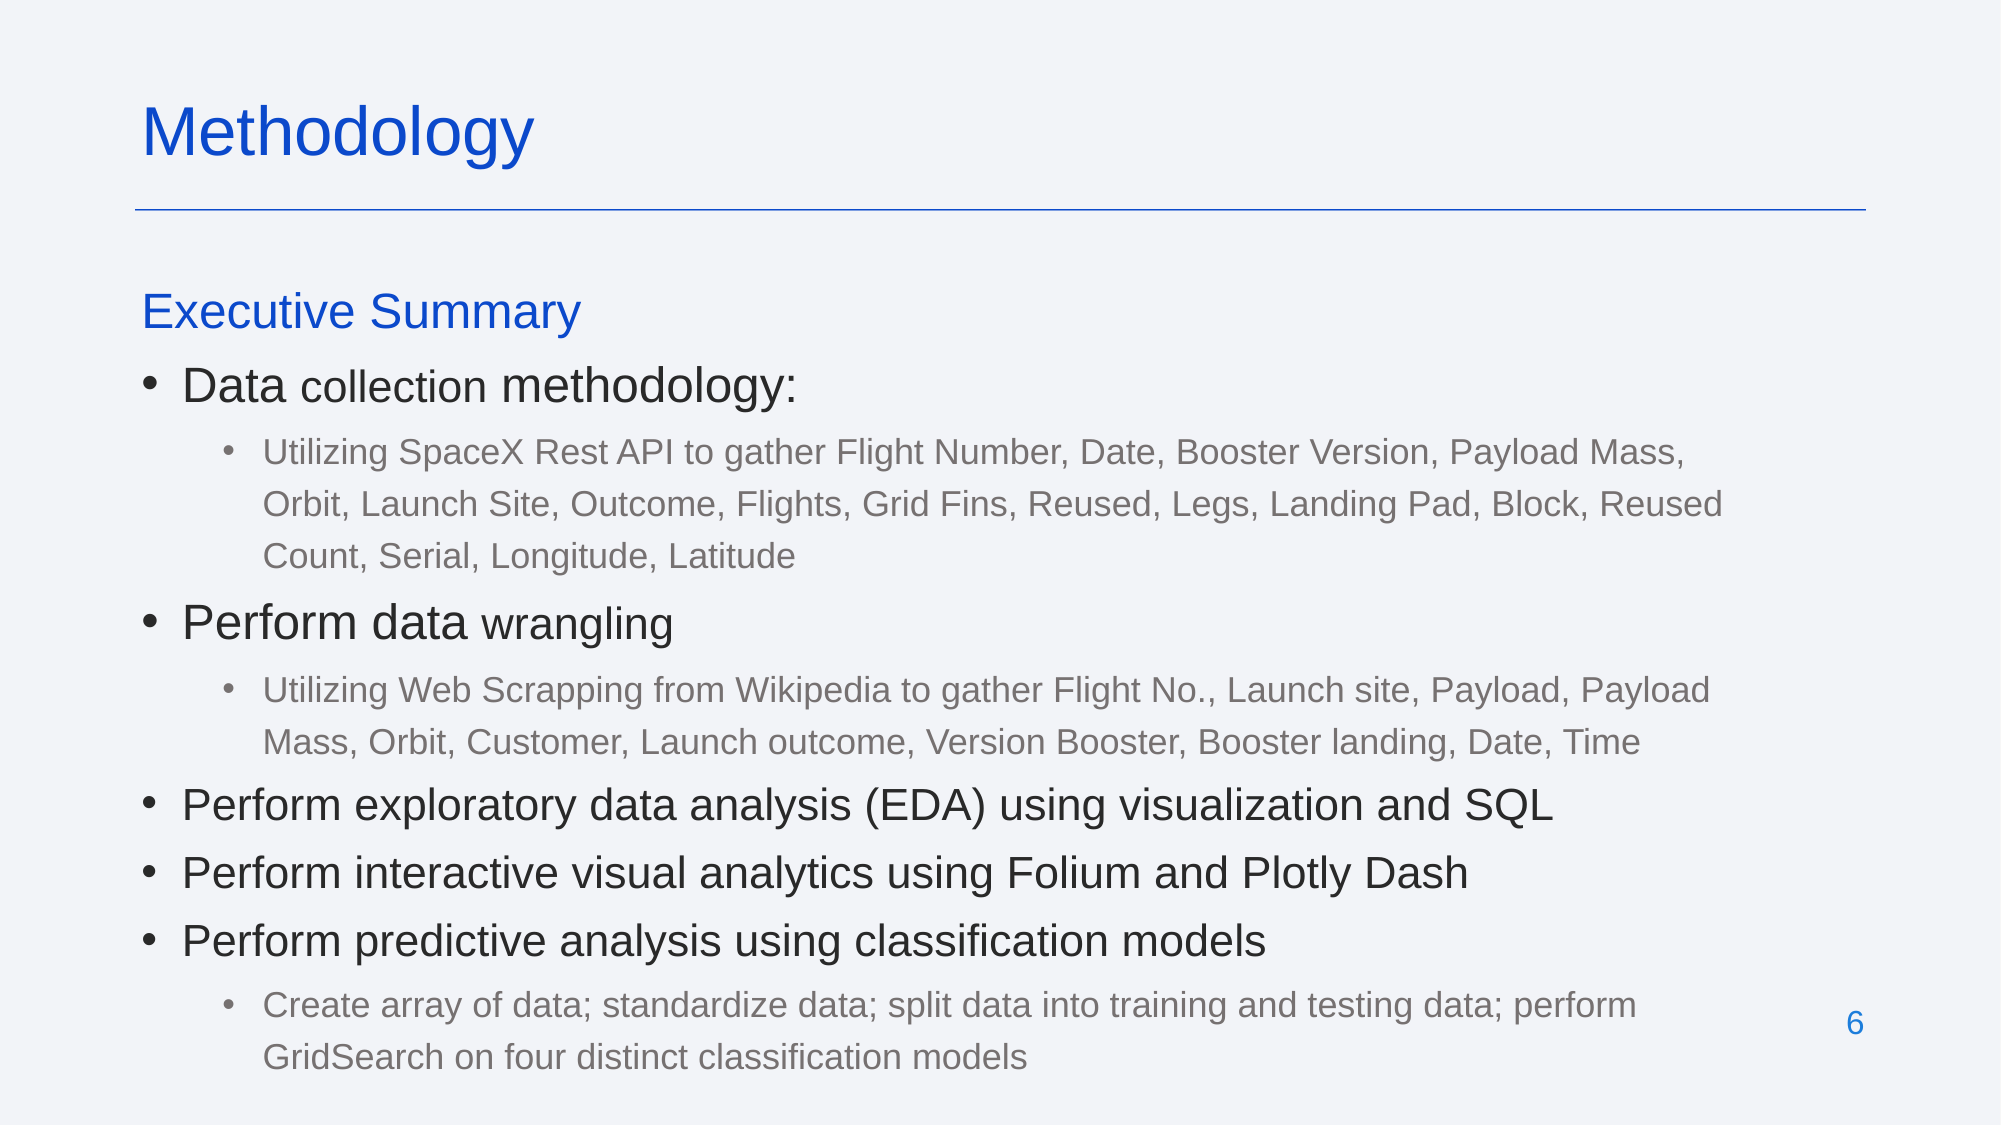

Methodology
Executive Summary
Data collection methodology:
Utilizing SpaceX Rest API to gather Flight Number, Date, Booster Version, Payload Mass, Orbit, Launch Site, Outcome, Flights, Grid Fins, Reused, Legs, Landing Pad, Block, Reused Count, Serial, Longitude, Latitude
Perform data wrangling
Utilizing Web Scrapping from Wikipedia to gather Flight No., Launch site, Payload, Payload Mass, Orbit, Customer, Launch outcome, Version Booster, Booster landing, Date, Time
Perform exploratory data analysis (EDA) using visualization and SQL
Perform interactive visual analytics using Folium and Plotly Dash
Perform predictive analysis using classification models
Create array of data; standardize data; split data into training and testing data; perform GridSearch on four distinct classification models

6